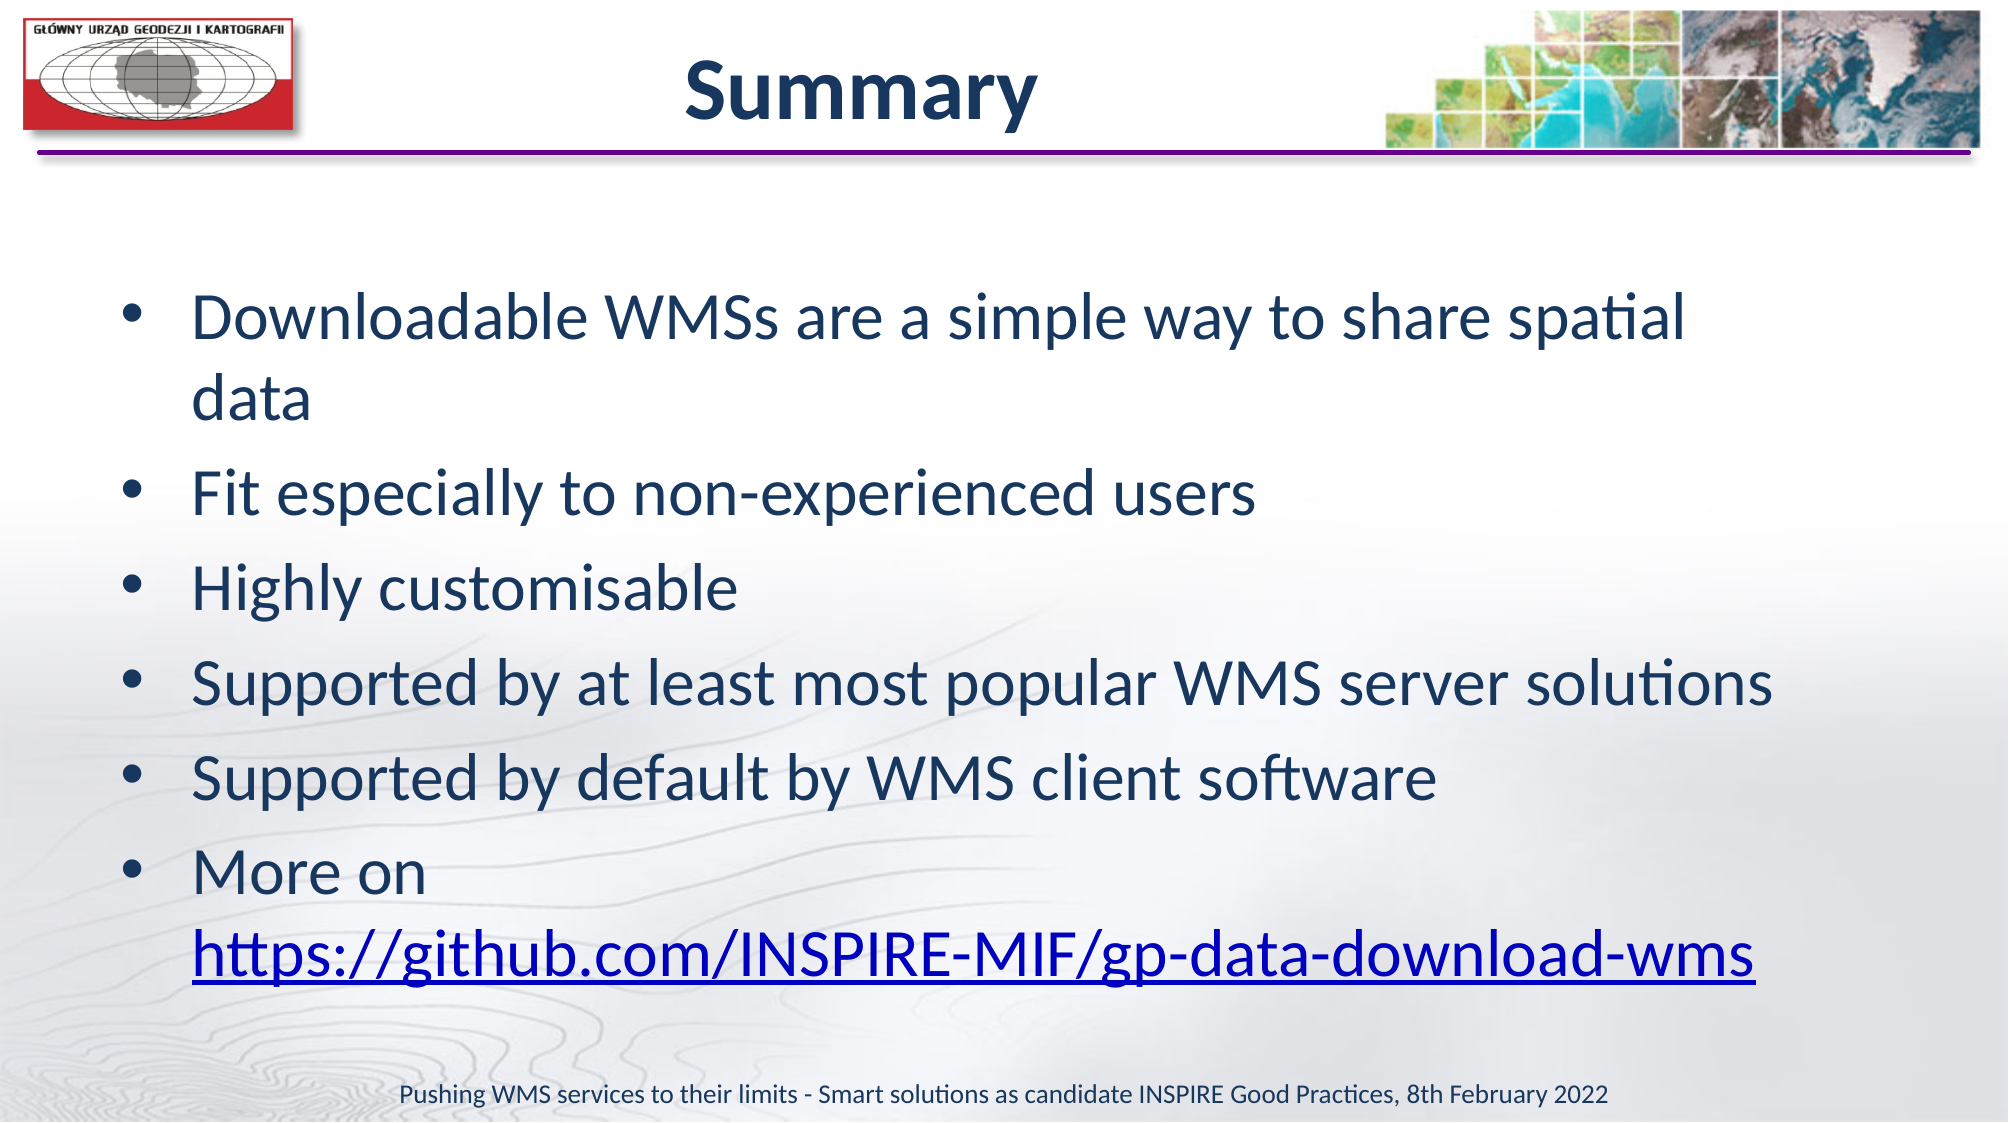

# Summary
Downloadable WMSs are a simple way to share spatial data
Fit especially to non-experienced users
Highly customisable
Supported by at least most popular WMS server solutions
Supported by default by WMS client software
More on https://github.com/INSPIRE-MIF/gp-data-download-wms
Pushing WMS services to their limits - Smart solutions as candidate INSPIRE Good Practices, 8th February 2022